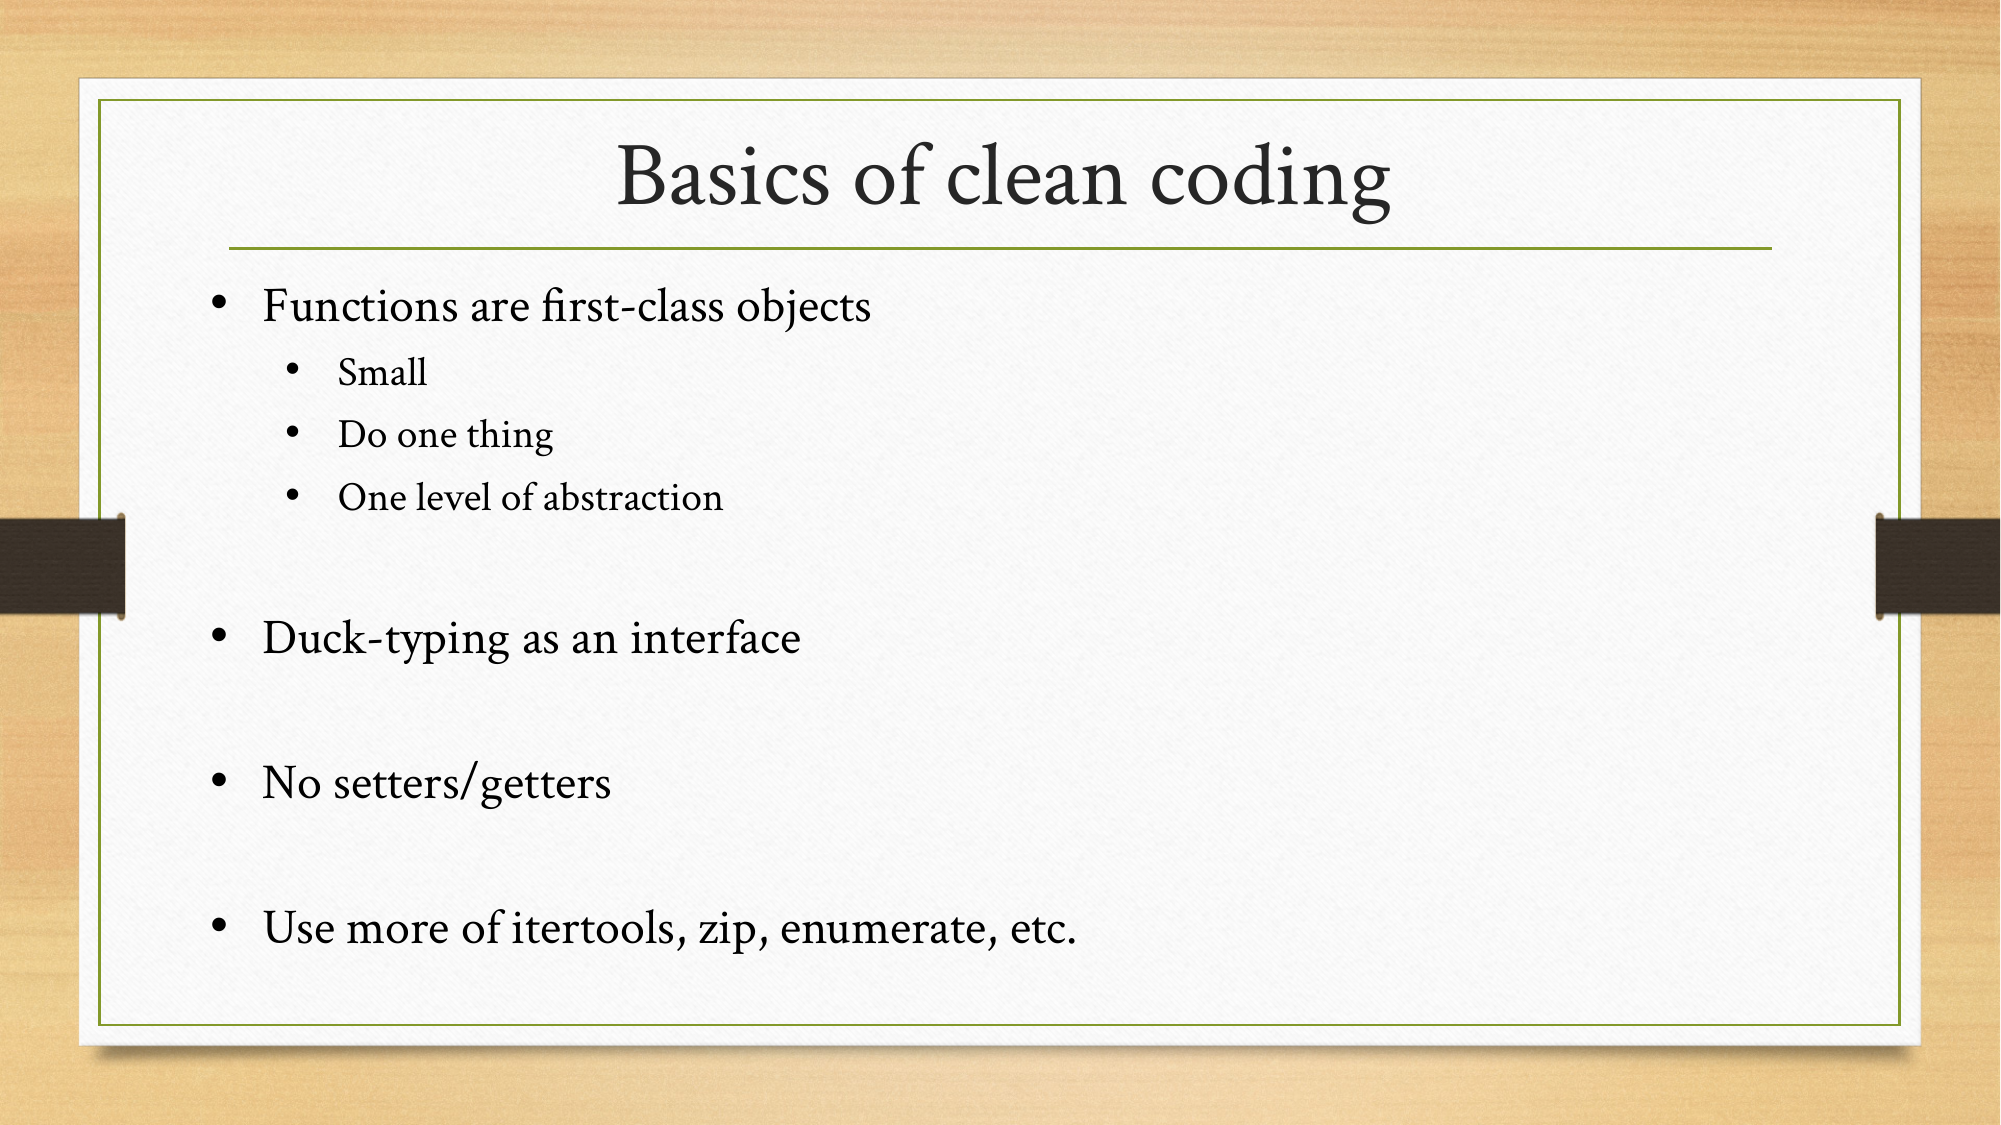

# Basics of clean coding
Functions are first-class objects
Small
Do one thing
One level of abstraction

Duck-typing as an interface

No setters/getters

Use more of itertools, zip, enumerate, etc.